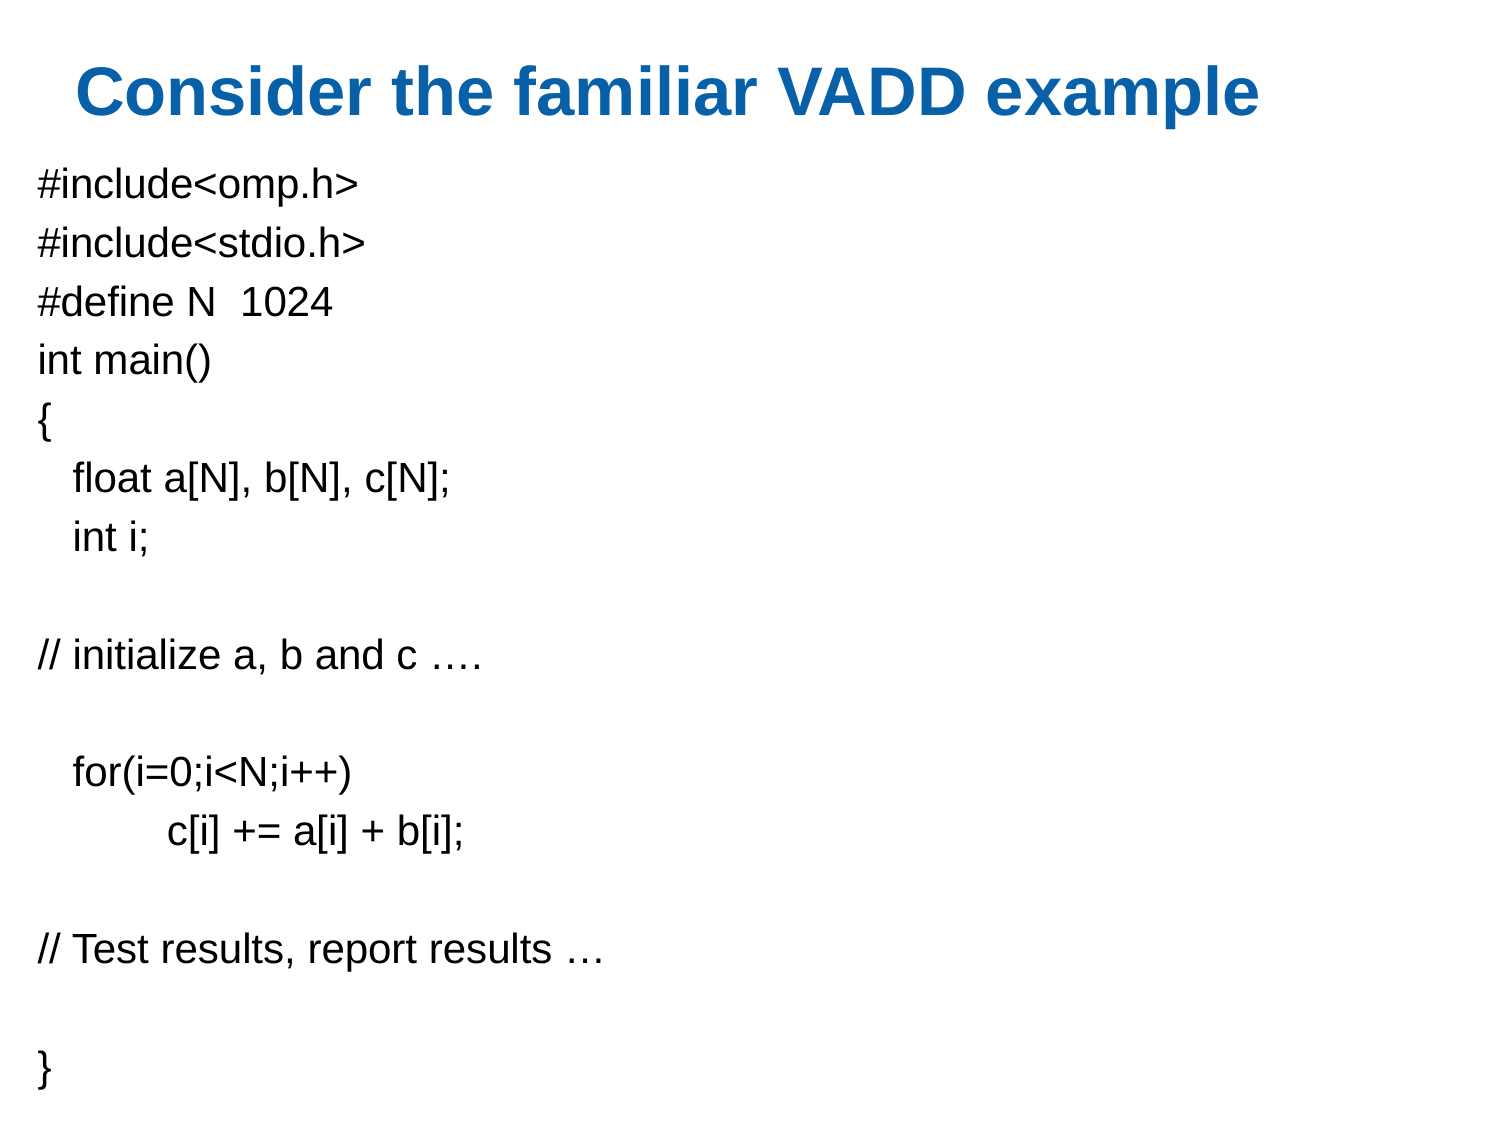

# Consider the familiar VADD example
#include<omp.h>
#include<stdio.h>
#define N  1024
int main()
{
   float a[N], b[N], c[N];
   int i;

// initialize a, b and c ….

   for(i=0;i<N;i++)
           c[i] += a[i] + b[i];

// Test results, report results …

}